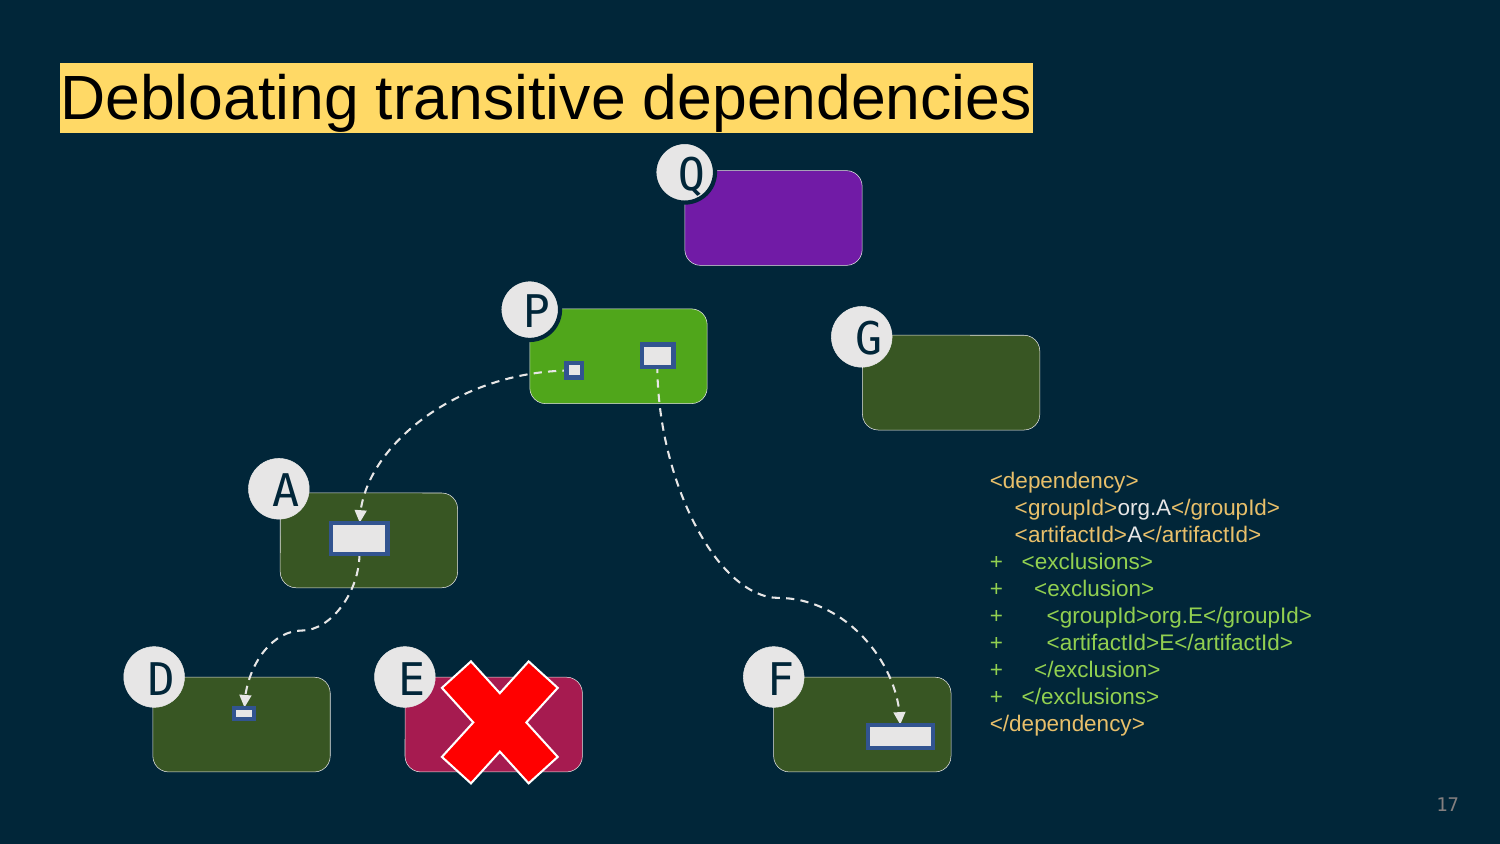

Debloating transitive dependencies
Q

P
G

A
<dependency>
    <groupId>org.A</groupId>
    <artifactId>A</artifactId>
+   <exclusions>
+     <exclusion>
+       <groupId>org.E</groupId>
+       <artifactId>E</artifactId>
+     </exclusion>
+   </exclusions>
</dependency>

D
E
F

17